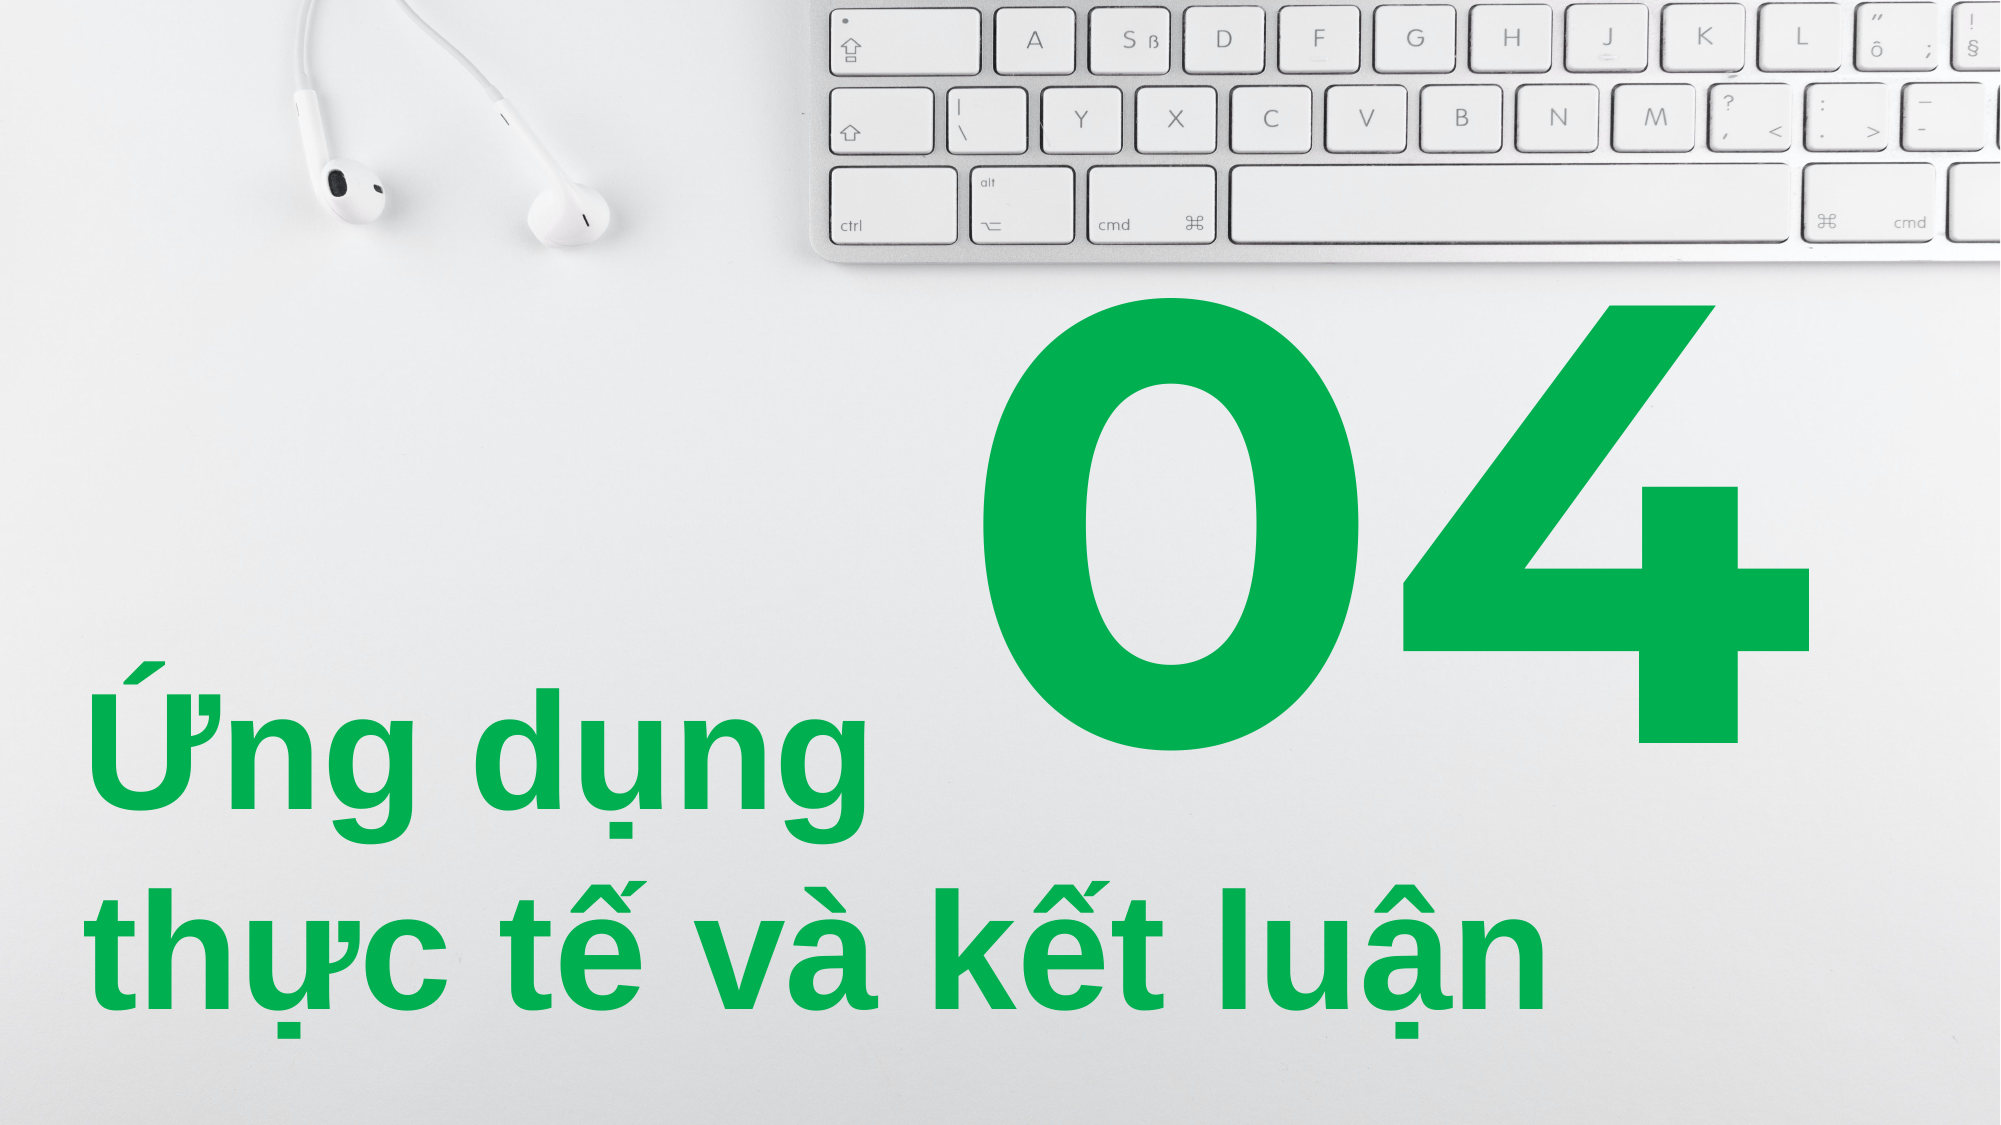

04

Ứng dụng
thực tế và kết luận